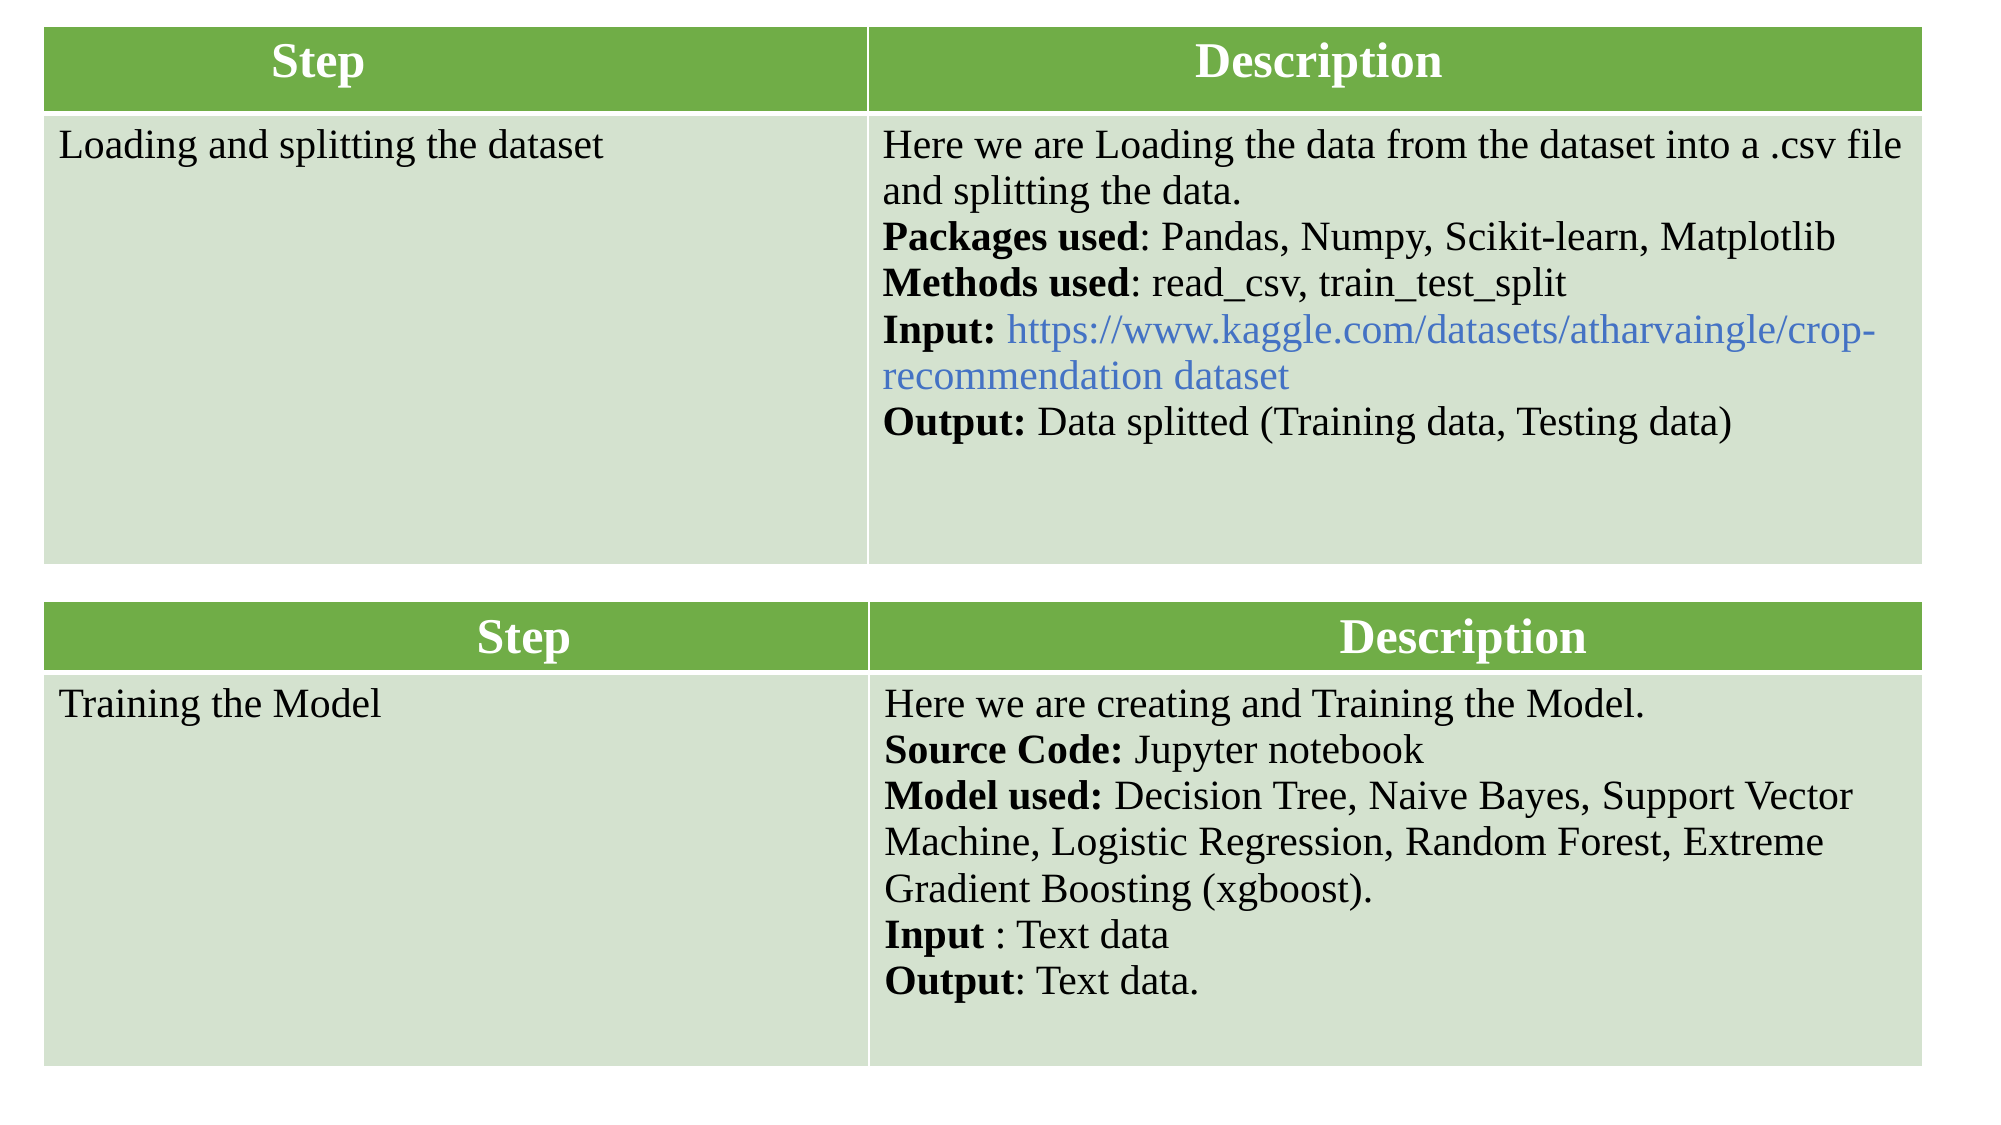

| Step | Description |
| --- | --- |
| Loading and splitting the dataset | Here we are Loading the data from the dataset into a .csv file and splitting the data. Packages used: Pandas, Numpy, Scikit-learn, Matplotlib Methods used: read\_csv, train\_test\_split Input: https://www.kaggle.com/datasets/atharvaingle/crop-recommendation dataset Output: Data splitted (Training data, Testing data) |
| Step | Description |
| --- | --- |
| Training the Model | Here we are creating and Training the Model. Source Code: Jupyter notebook Model used: Decision Tree, Naive Bayes, Support Vector Machine, Logistic Regression, Random Forest, Extreme Gradient Boosting (xgboost). Input : Text data Output: Text data. |